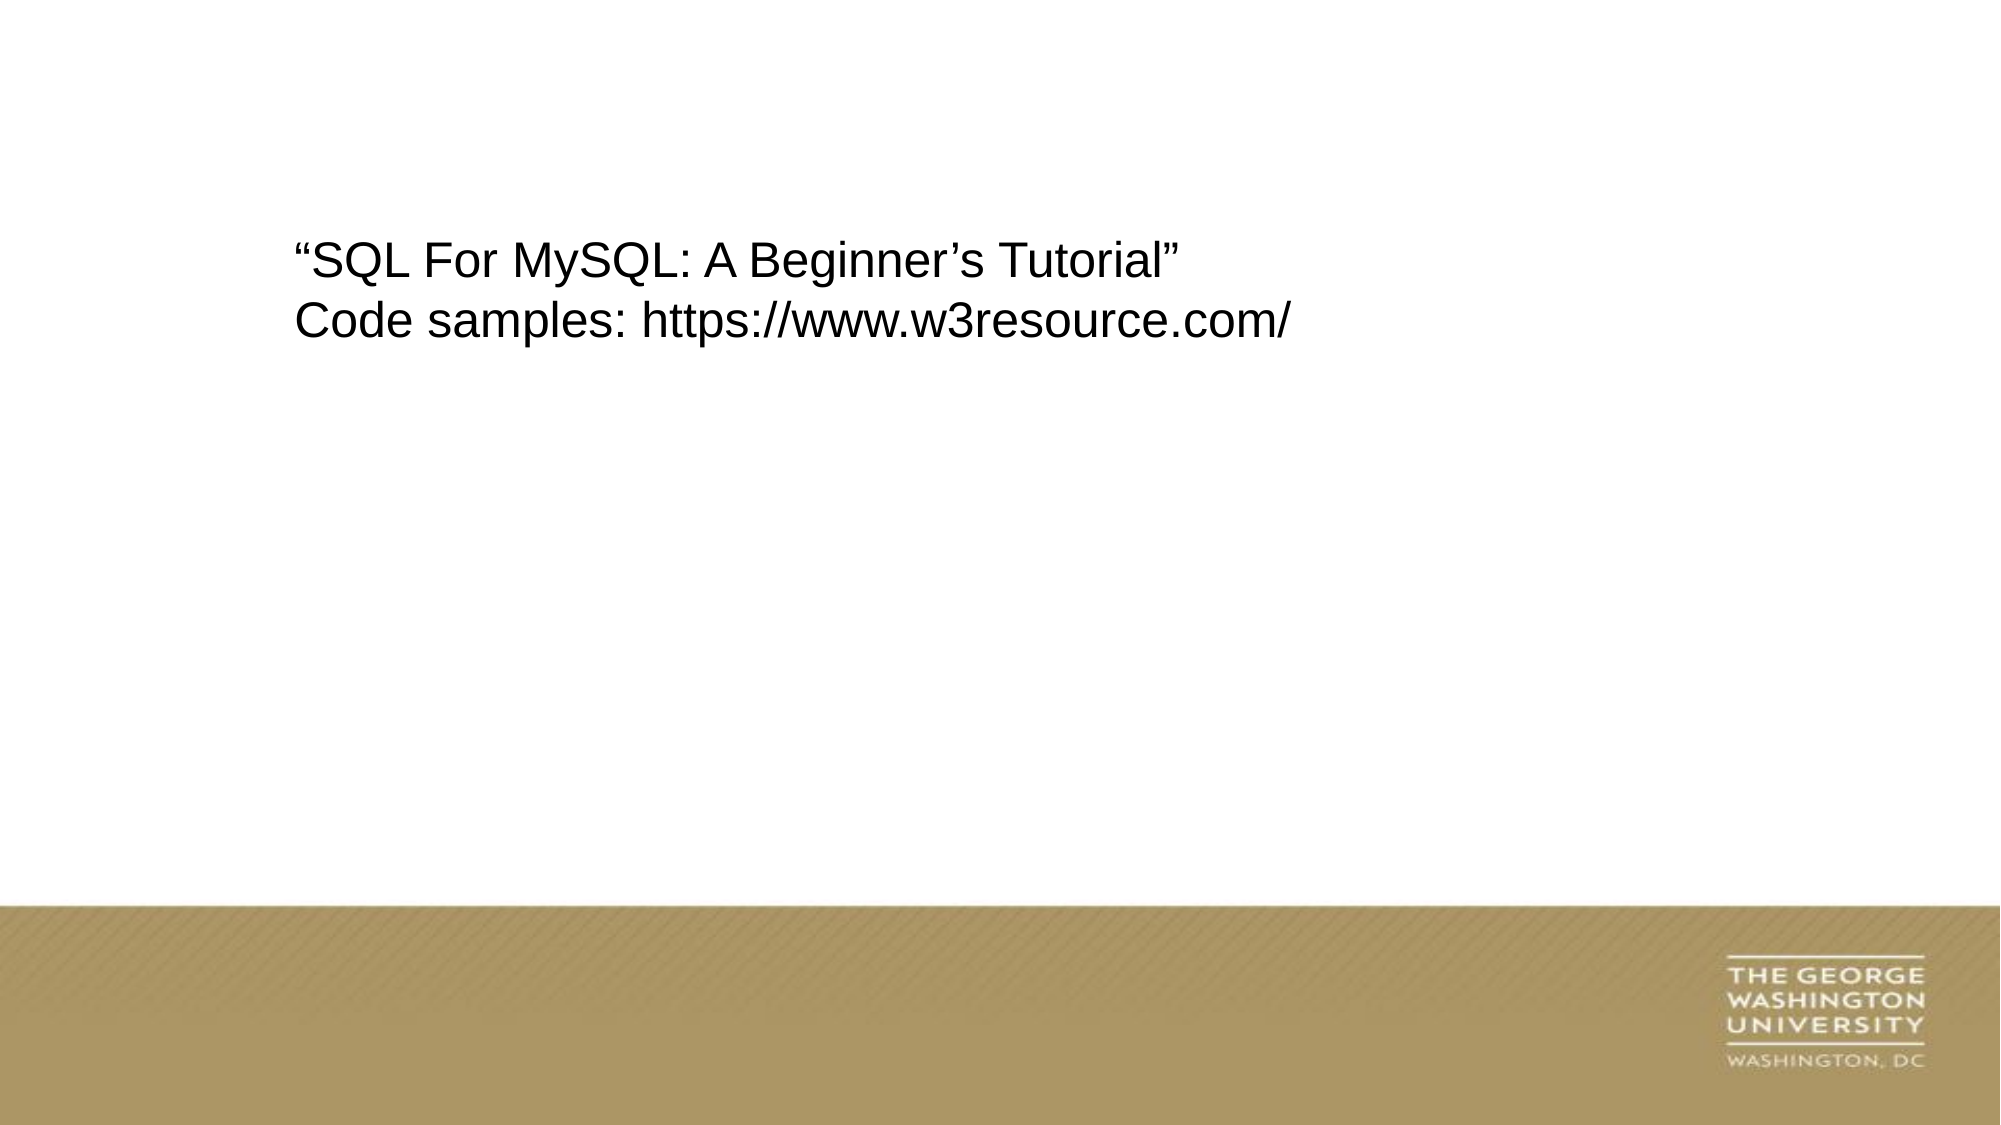

“SQL For MySQL: A Beginner’s Tutorial”
Code samples: https://www.w3resource.com/